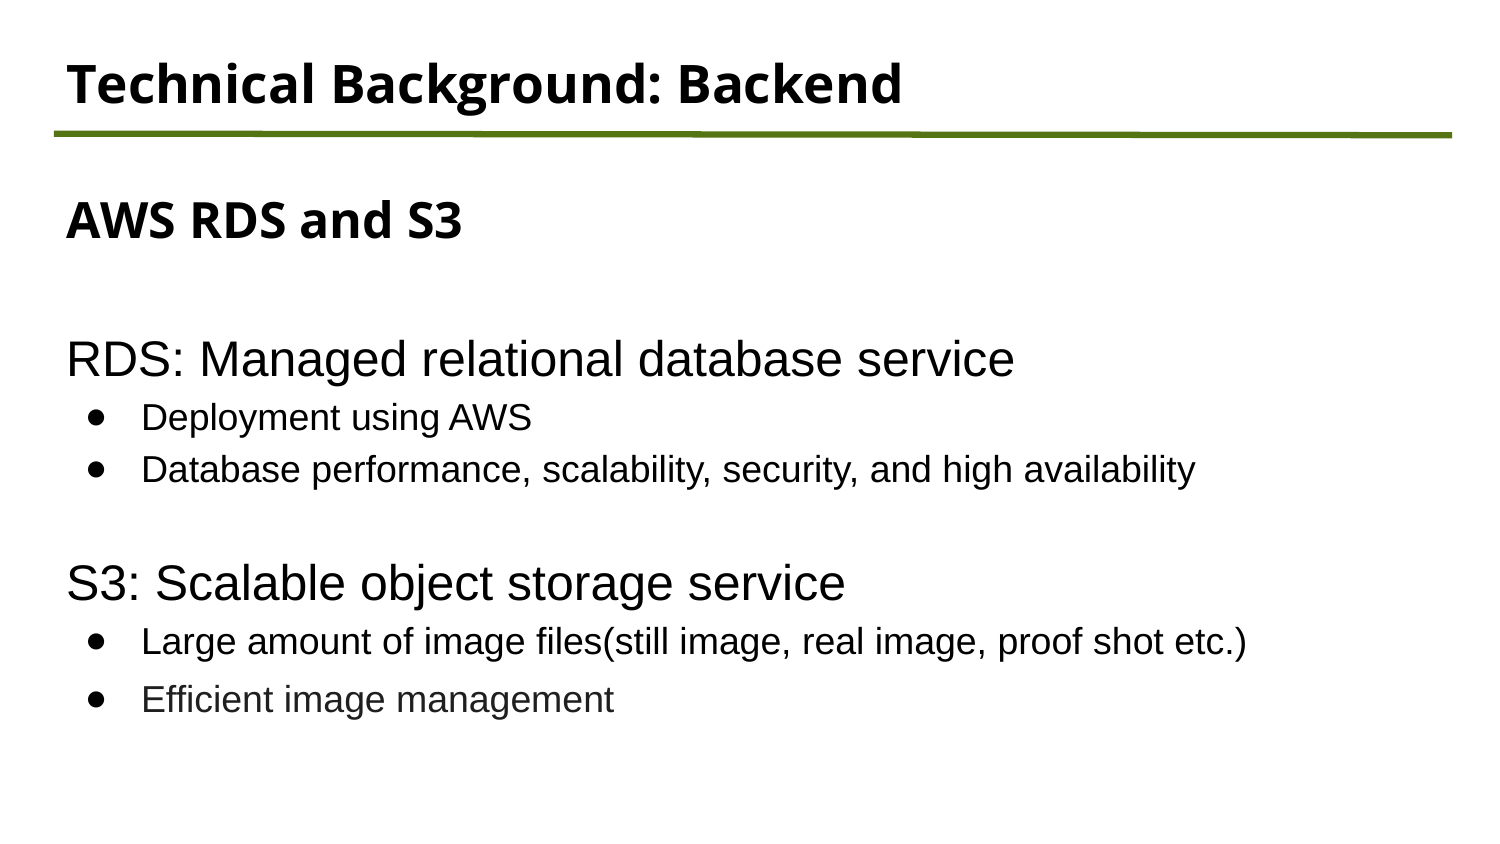

Technical Background: Backend
AWS RDS and S3

RDS: Managed relational database service
Deployment using AWS
Database performance, scalability, security, and high availability

S3: Scalable object storage service
Large amount of image files(still image, real image, proof shot etc.)
Efficient image management